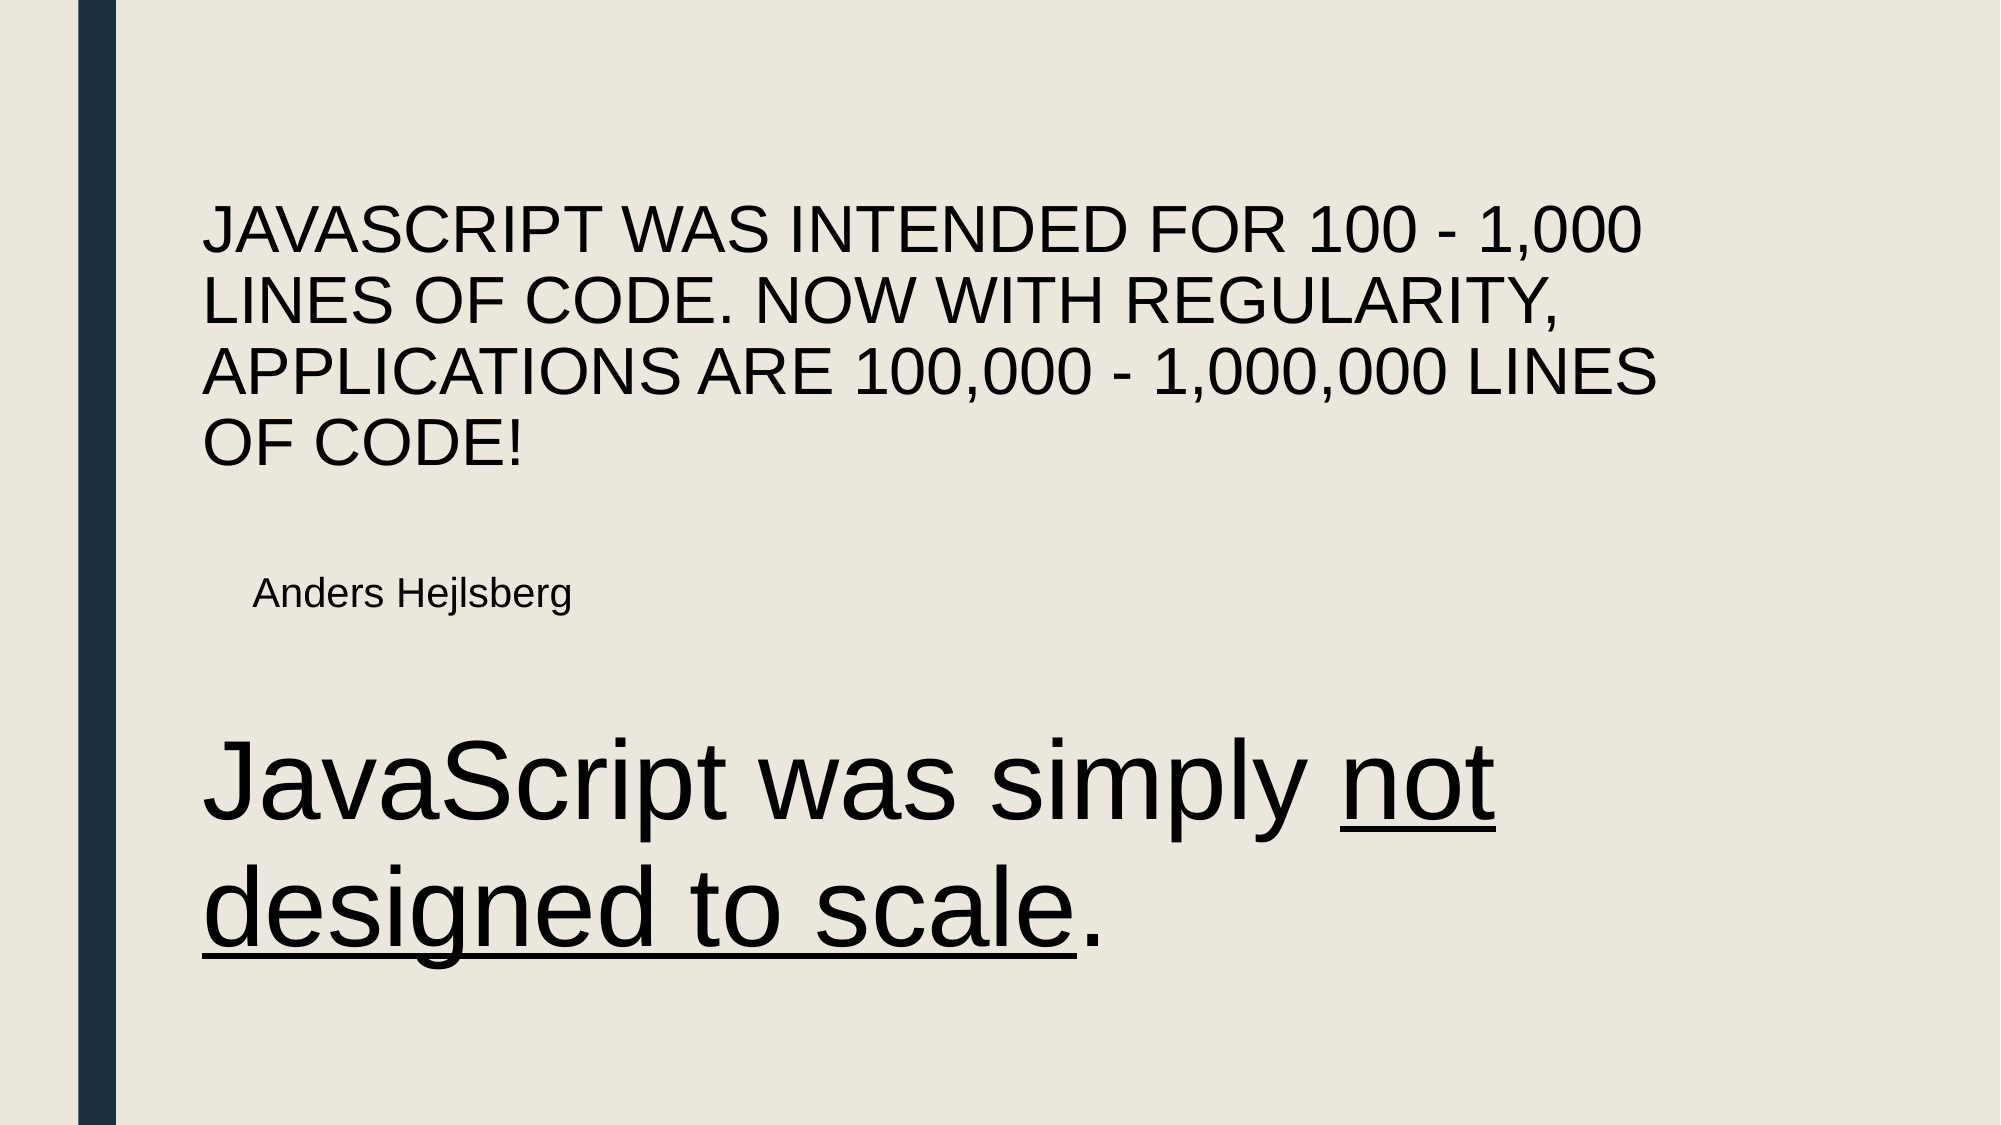

# JavaScript was intended for 100 - 1,000 lines of code. Now with regularity, applications are 100,000 - 1,000,000 lines of code!
Anders Hejlsberg
JavaScript was simply not designed to scale.